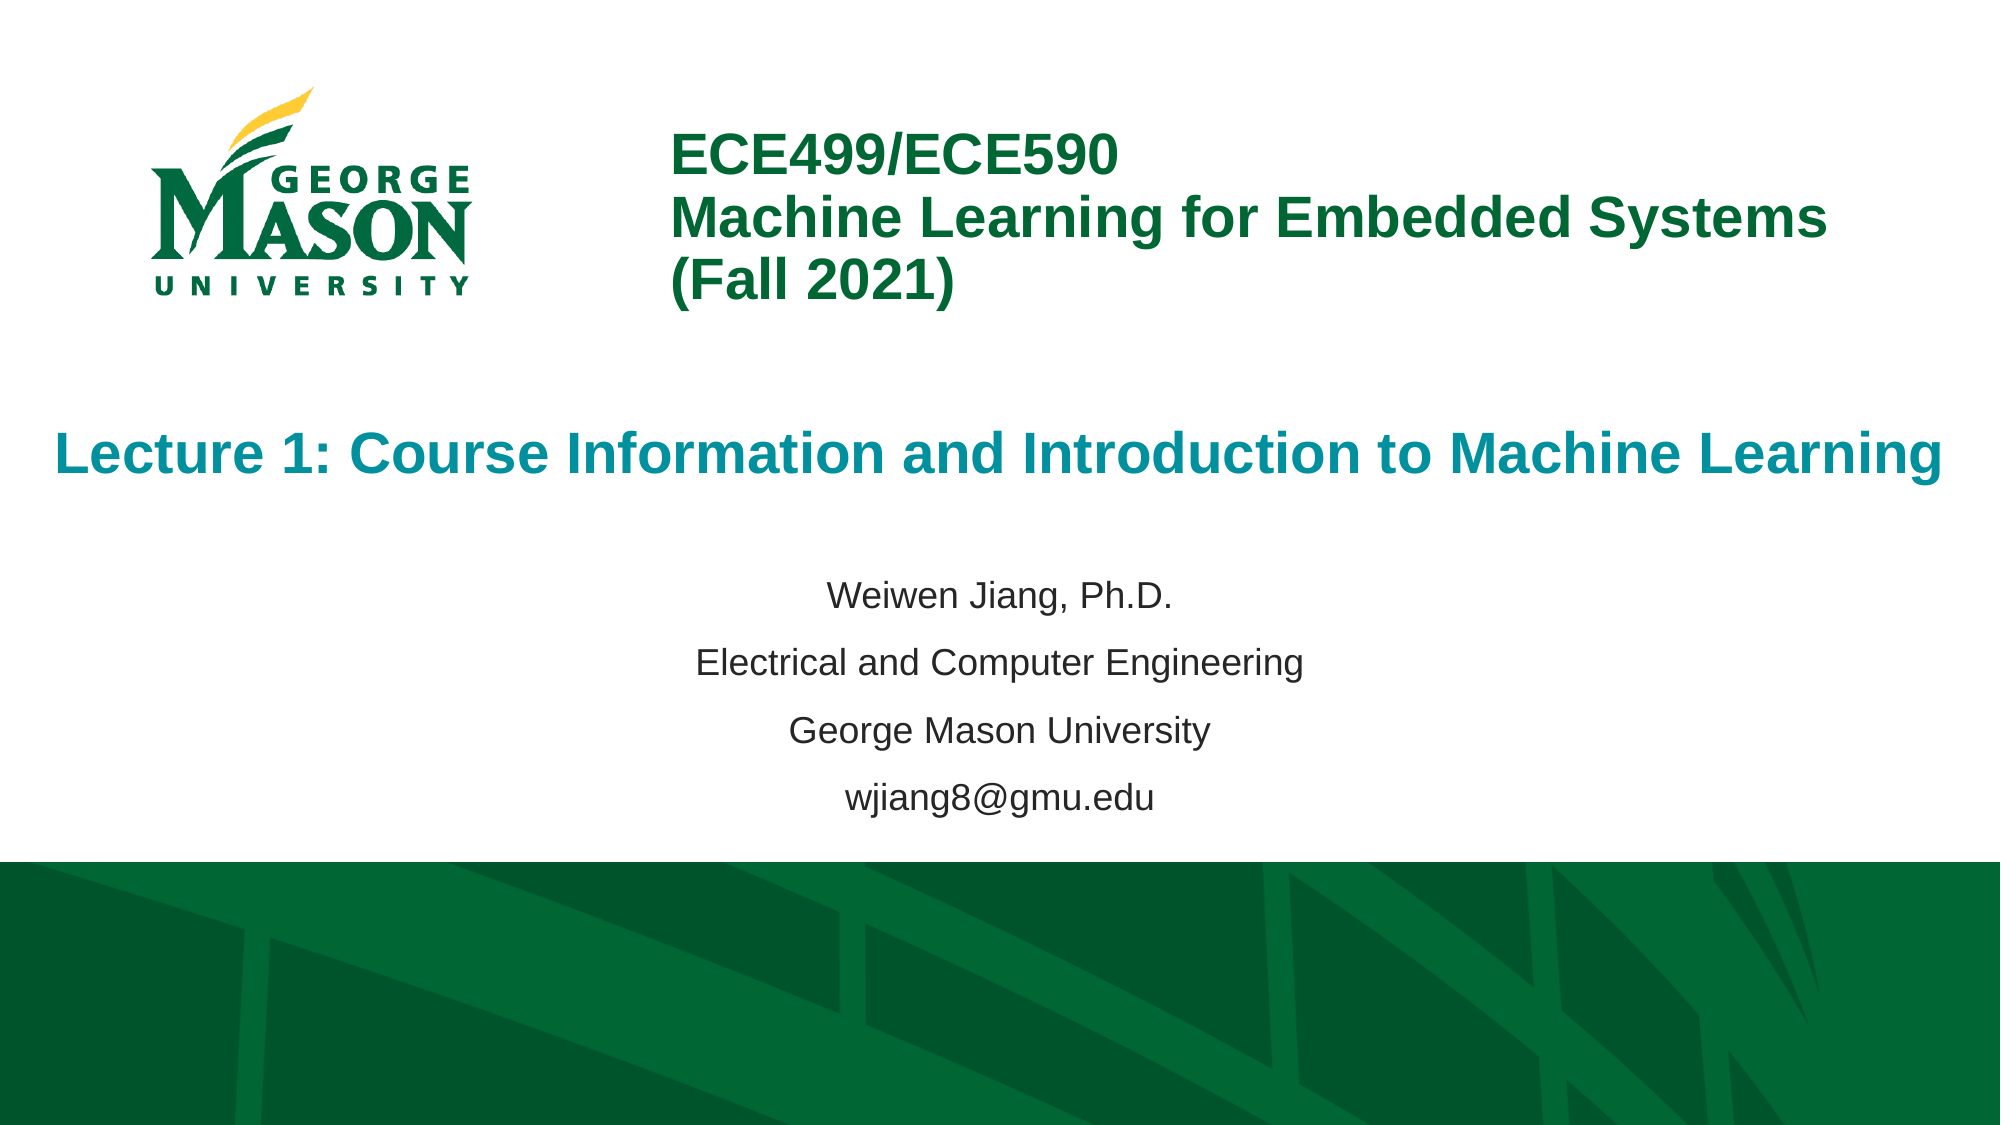

# ECE499/ECE590 Machine Learning for Embedded Systems (Fall 2021)
Lecture 1: Course Information and Introduction to Machine Learning
Weiwen Jiang, Ph.D.
Electrical and Computer Engineering
George Mason University
wjiang8@gmu.edu